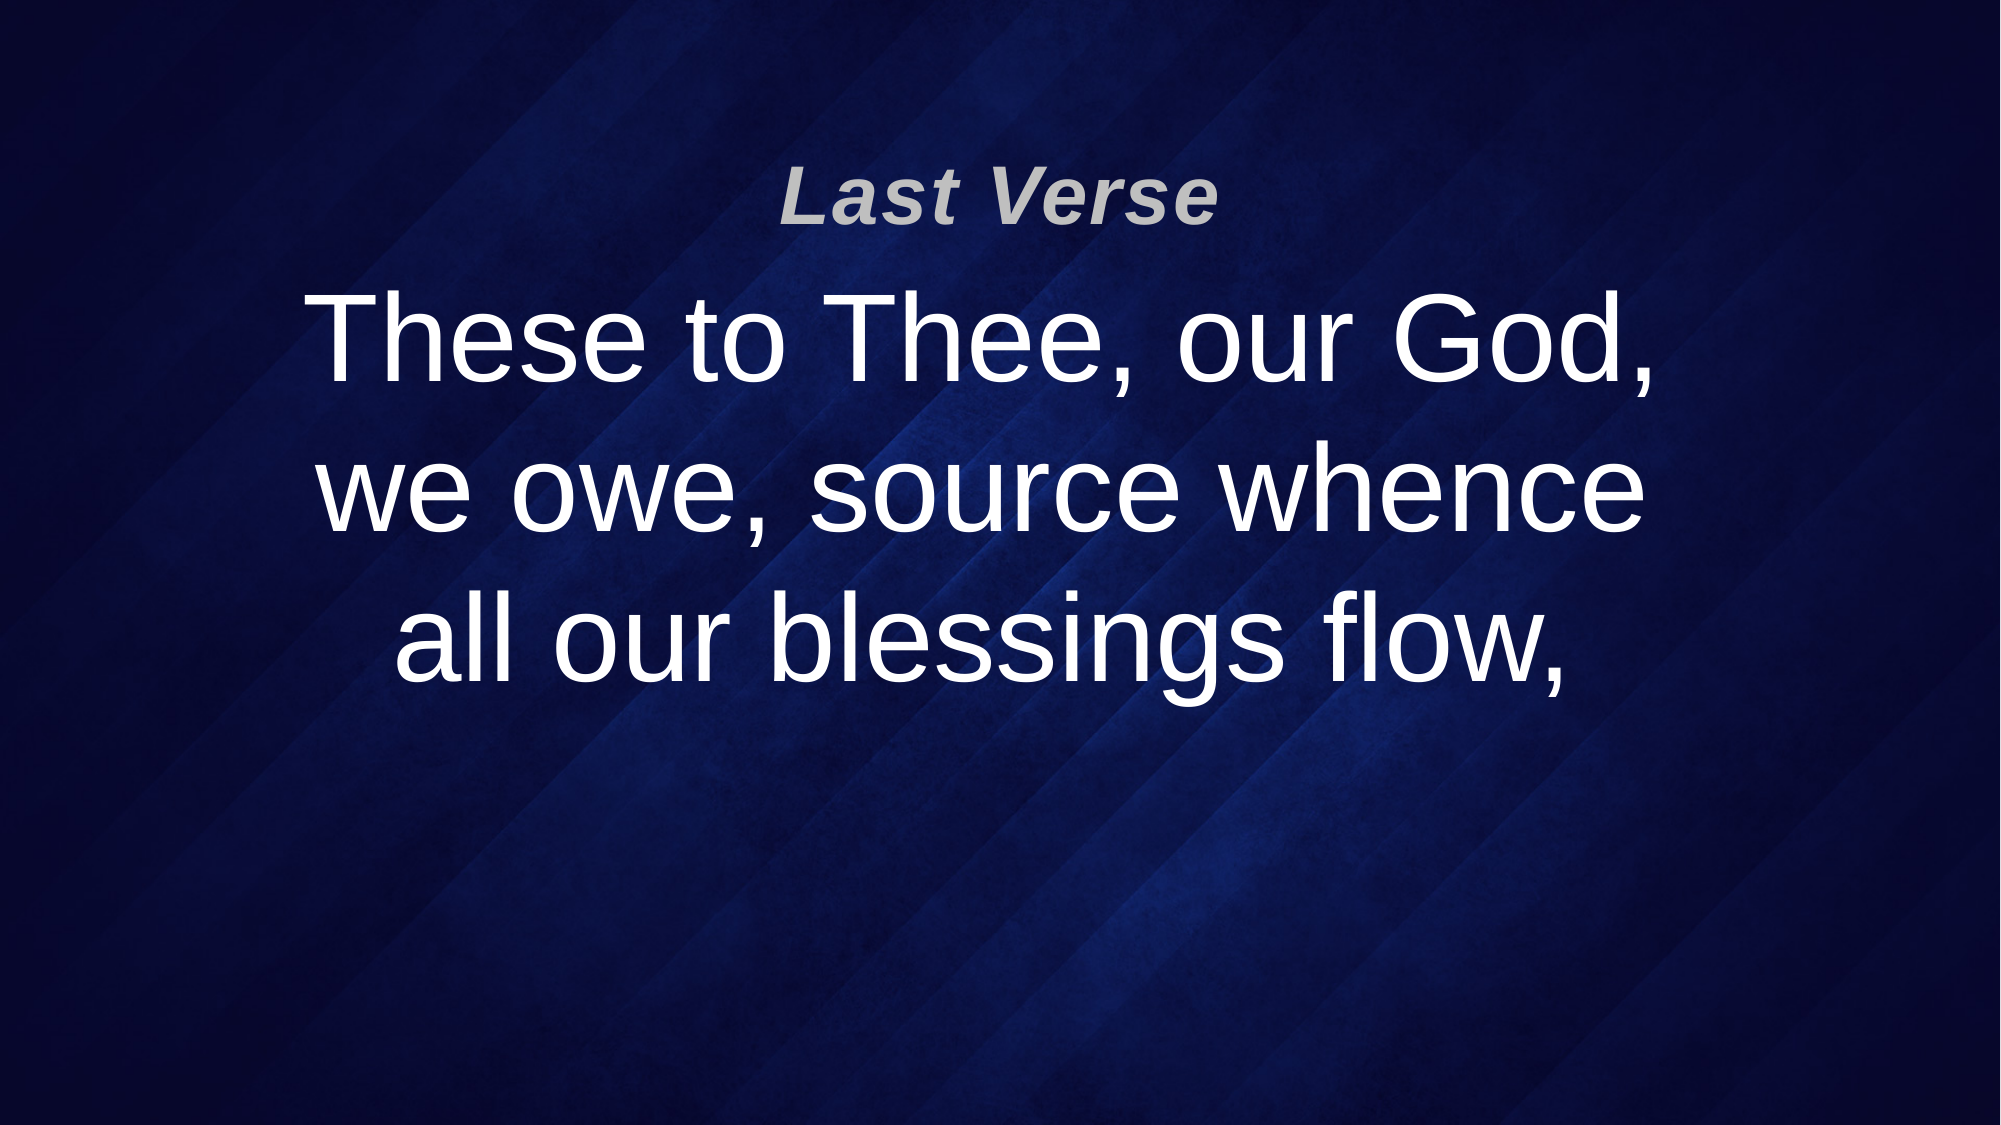

Last Verse
# These to Thee, our God, we owe, source whence all our blessings flow,